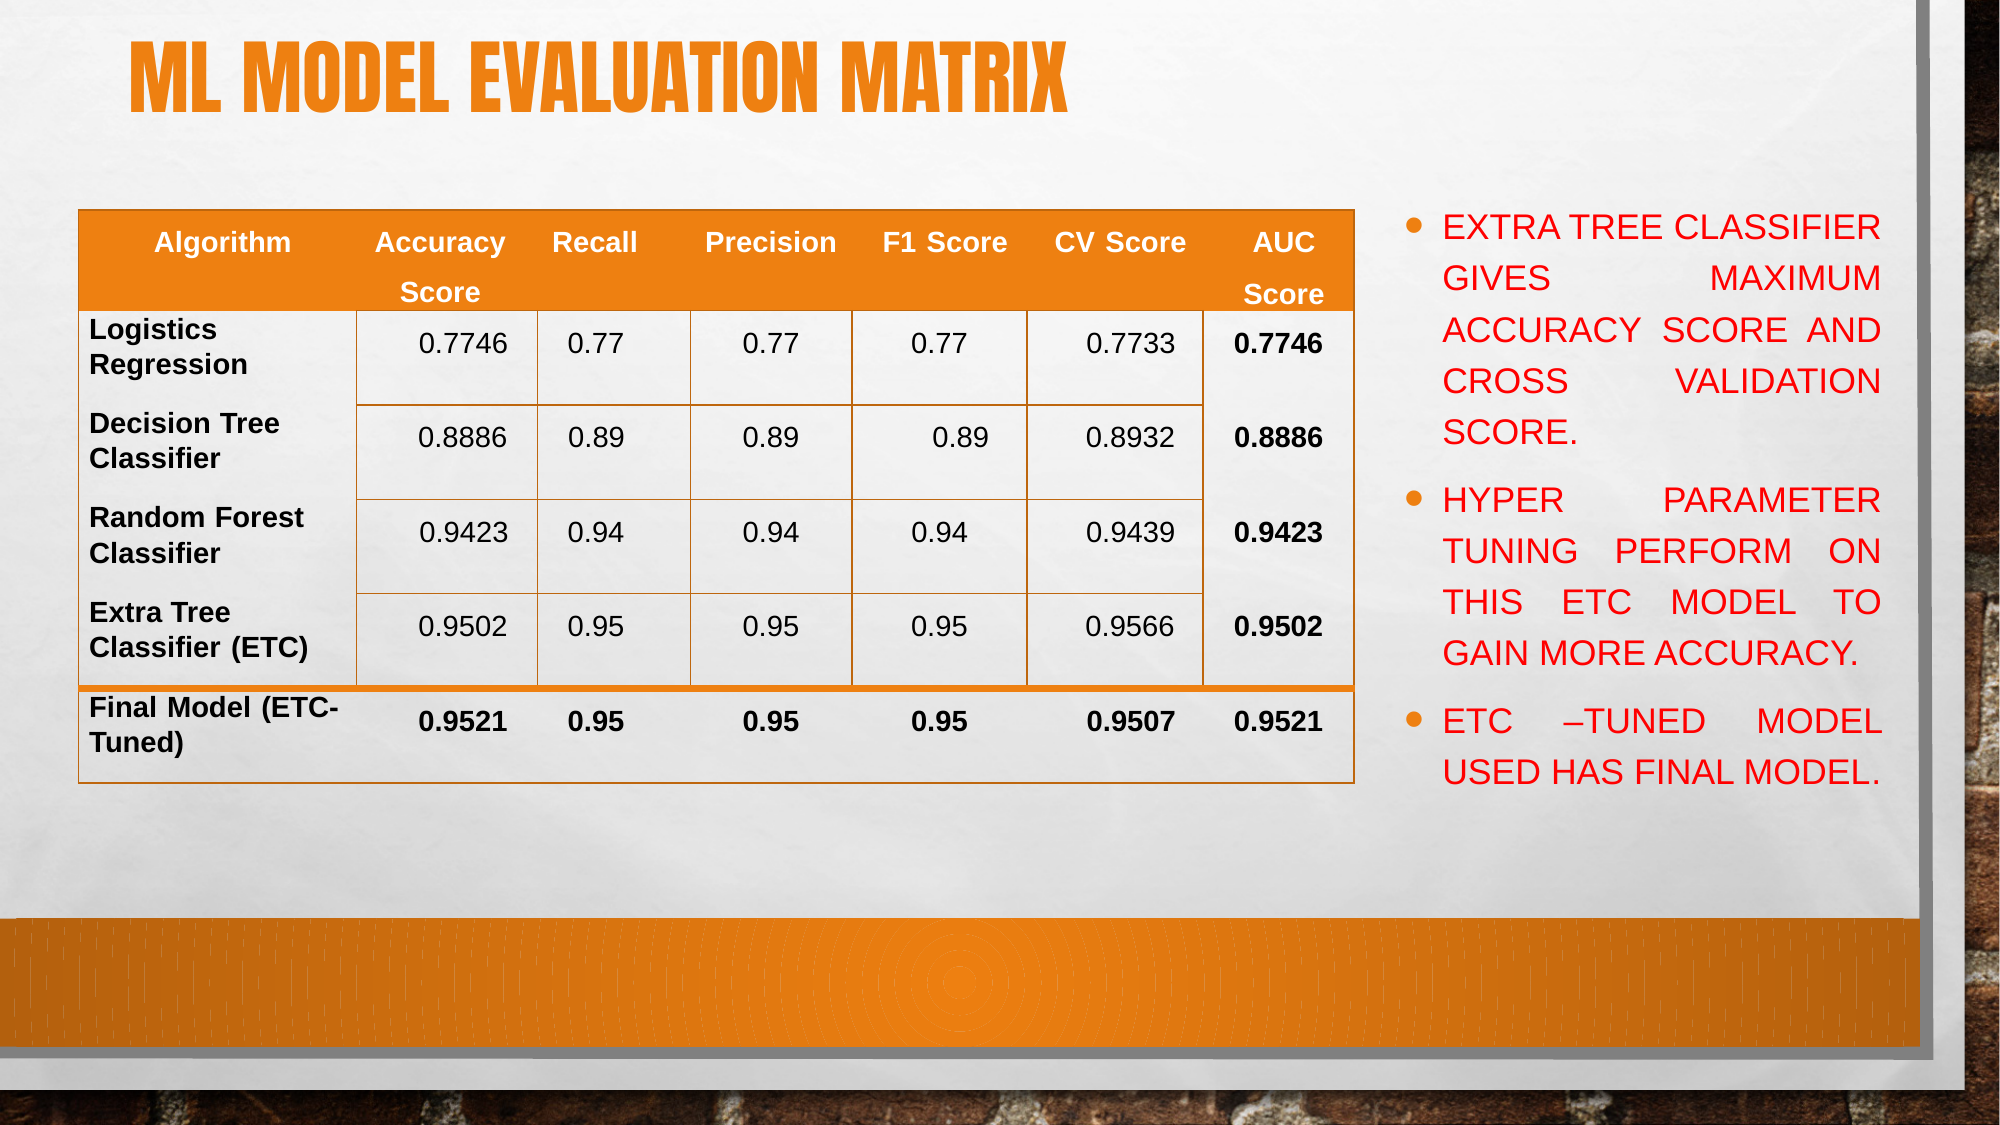

# ML MODEL Evaluation Matrix
Extra Tree Classifier gives maximum accuracy score and cross validation score.
Hyper parameter tuning perform on this ETC model to gain more accuracy.
ETC –tuned model used has final model.
| Algorithm | Accuracy Score | Recall | Precision | F1 Score | CV Score | AUC Score |
| --- | --- | --- | --- | --- | --- | --- |
| Logistics Regression | 0.7746 | 0.77 | 0.77 | 0.77 | 0.7733 | 0.7746 |
| Decision Tree Classifier | 0.8886 | 0.89 | 0.89 | 0.89 | 0.8932 | 0.8886 |
| Random Forest Classifier | 0.9423 | 0.94 | 0.94 | 0.94 | 0.9439 | 0.9423 |
| Extra Tree Classifier (ETC) | 0.9502 | 0.95 | 0.95 | 0.95 | 0.9566 | 0.9502 |
| Final Model (ETC- Tuned) | 0.9521 | 0.95 | 0.95 | 0.95 | 0.9507 | 0.9521 |